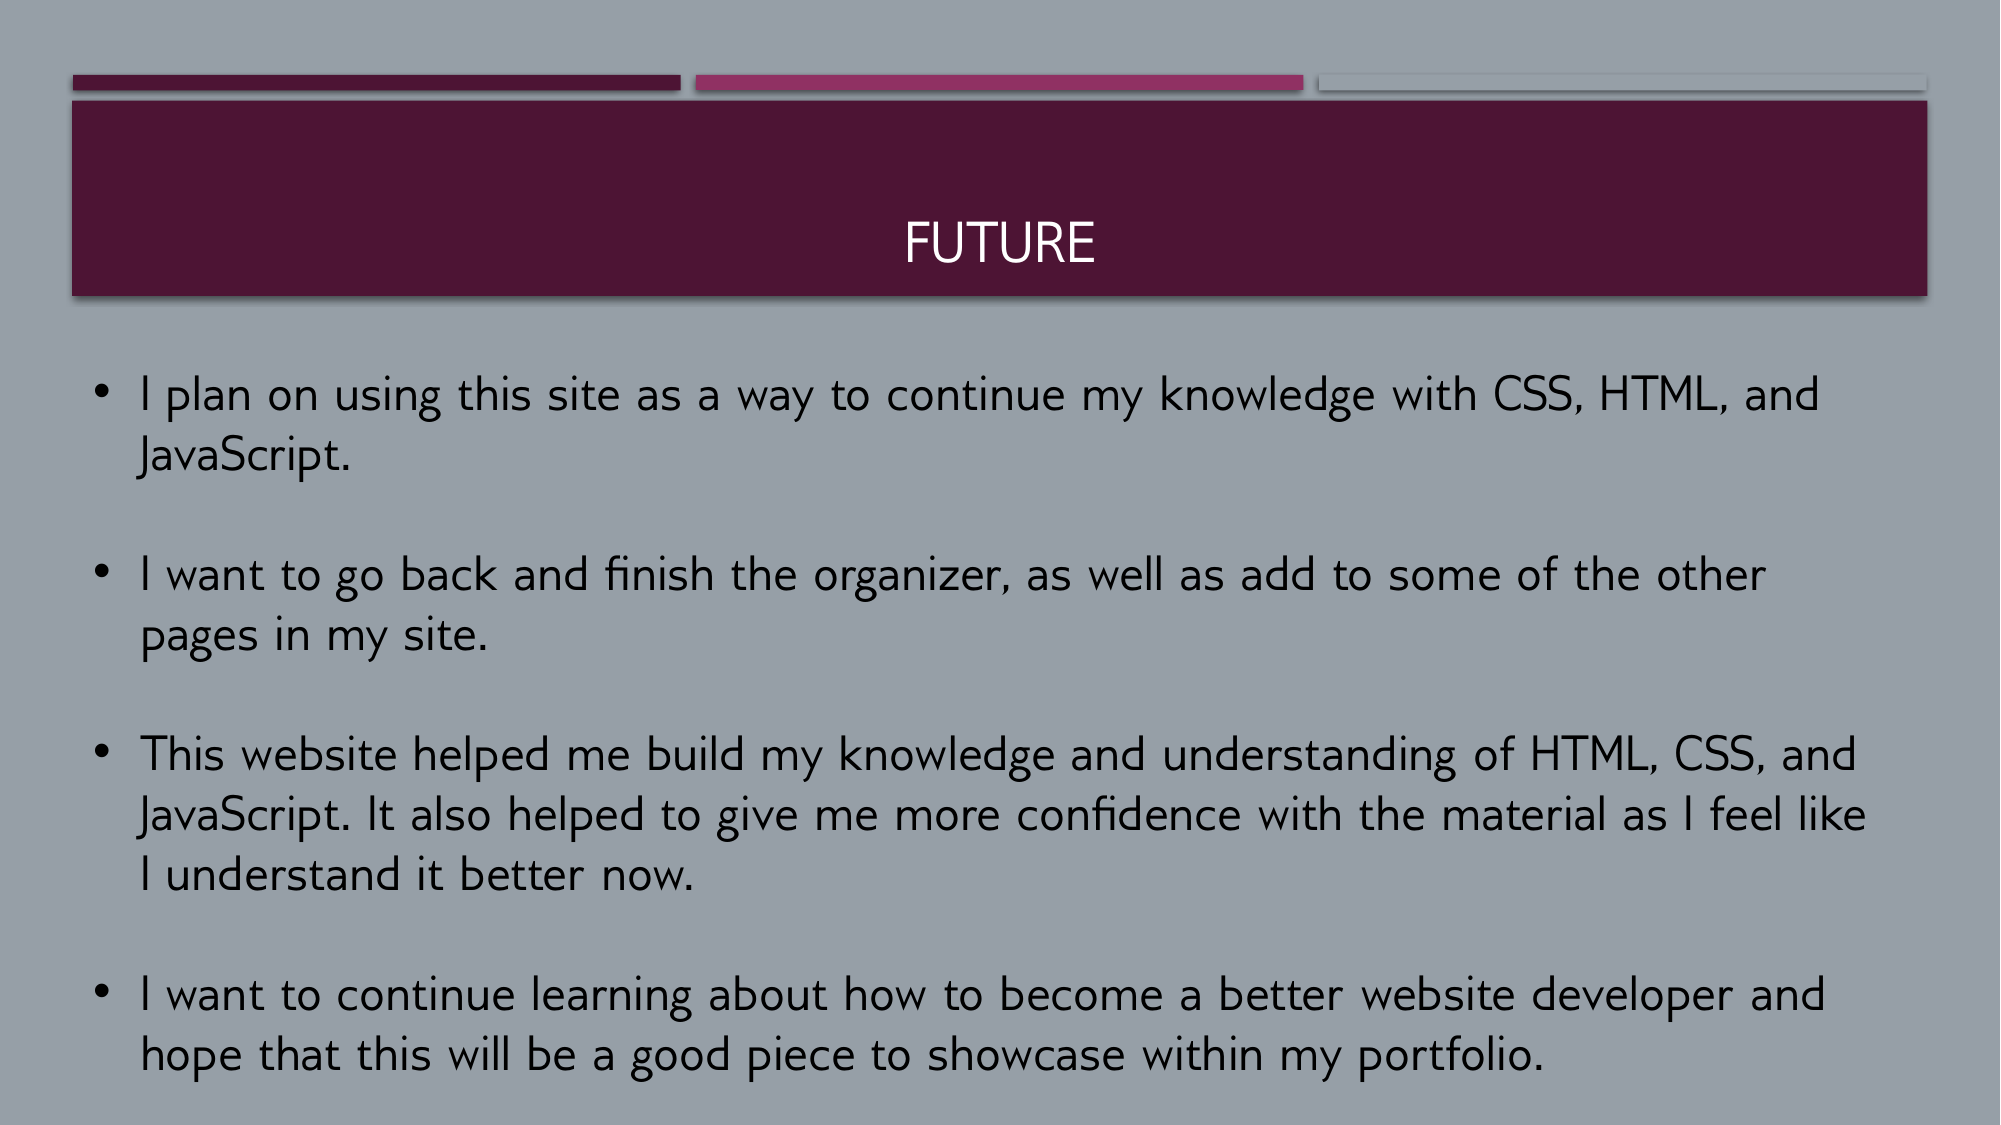

# Future
I plan on using this site as a way to continue my knowledge with CSS, HTML, and JavaScript.

I want to go back and finish the organizer, as well as add to some of the other pages in my site.

This website helped me build my knowledge and understanding of HTML, CSS, and JavaScript. It also helped to give me more confidence with the material as I feel like I understand it better now.

I want to continue learning about how to become a better website developer and hope that this will be a good piece to showcase within my portfolio.